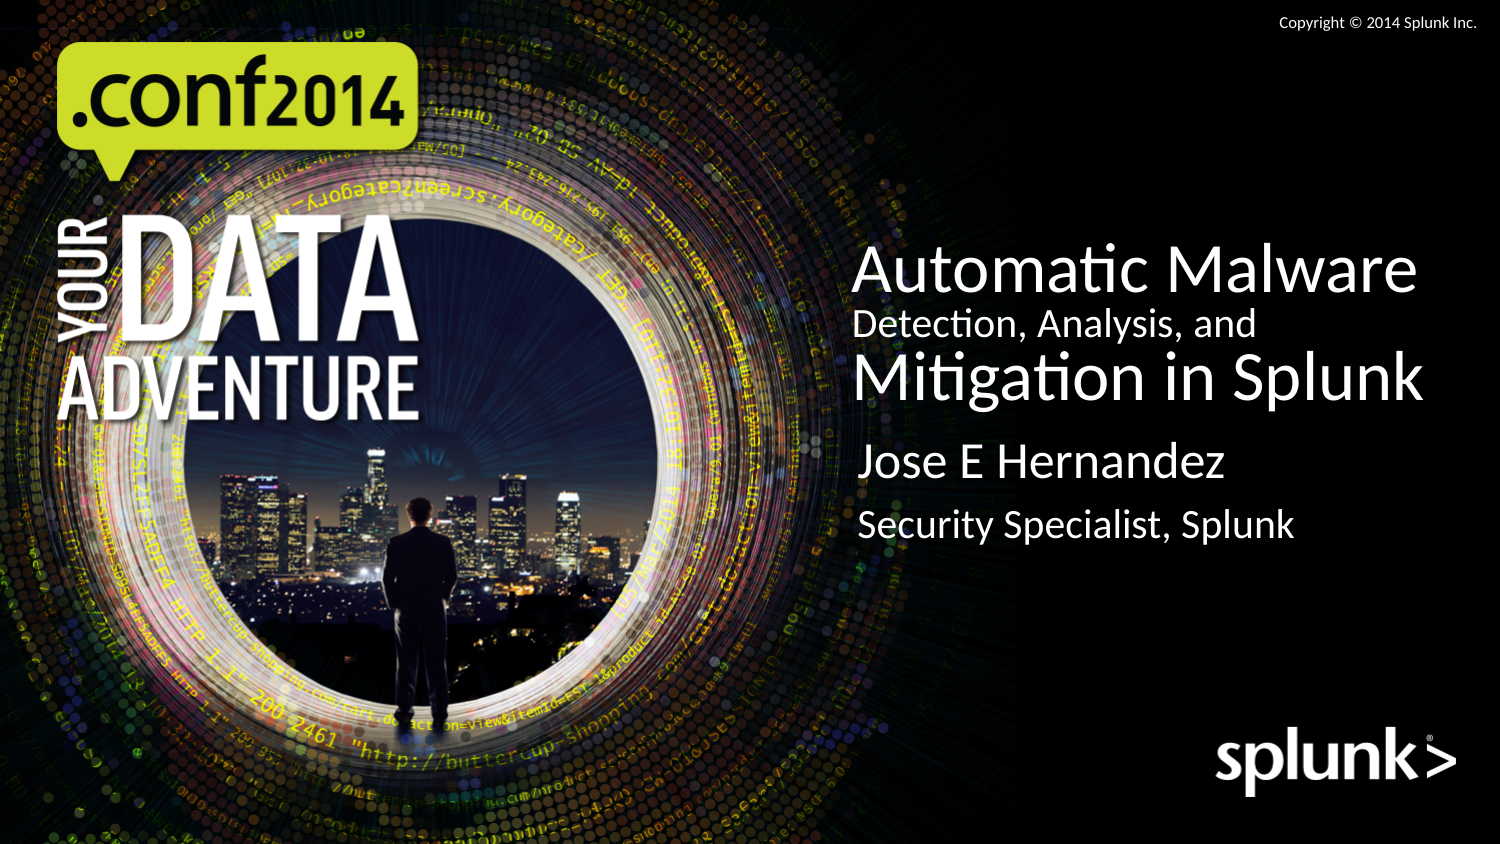

# Automatic Malware Detection, Analysis, and Mitigation in Splunk
Jose E Hernandez
Security Specialist, Splunk